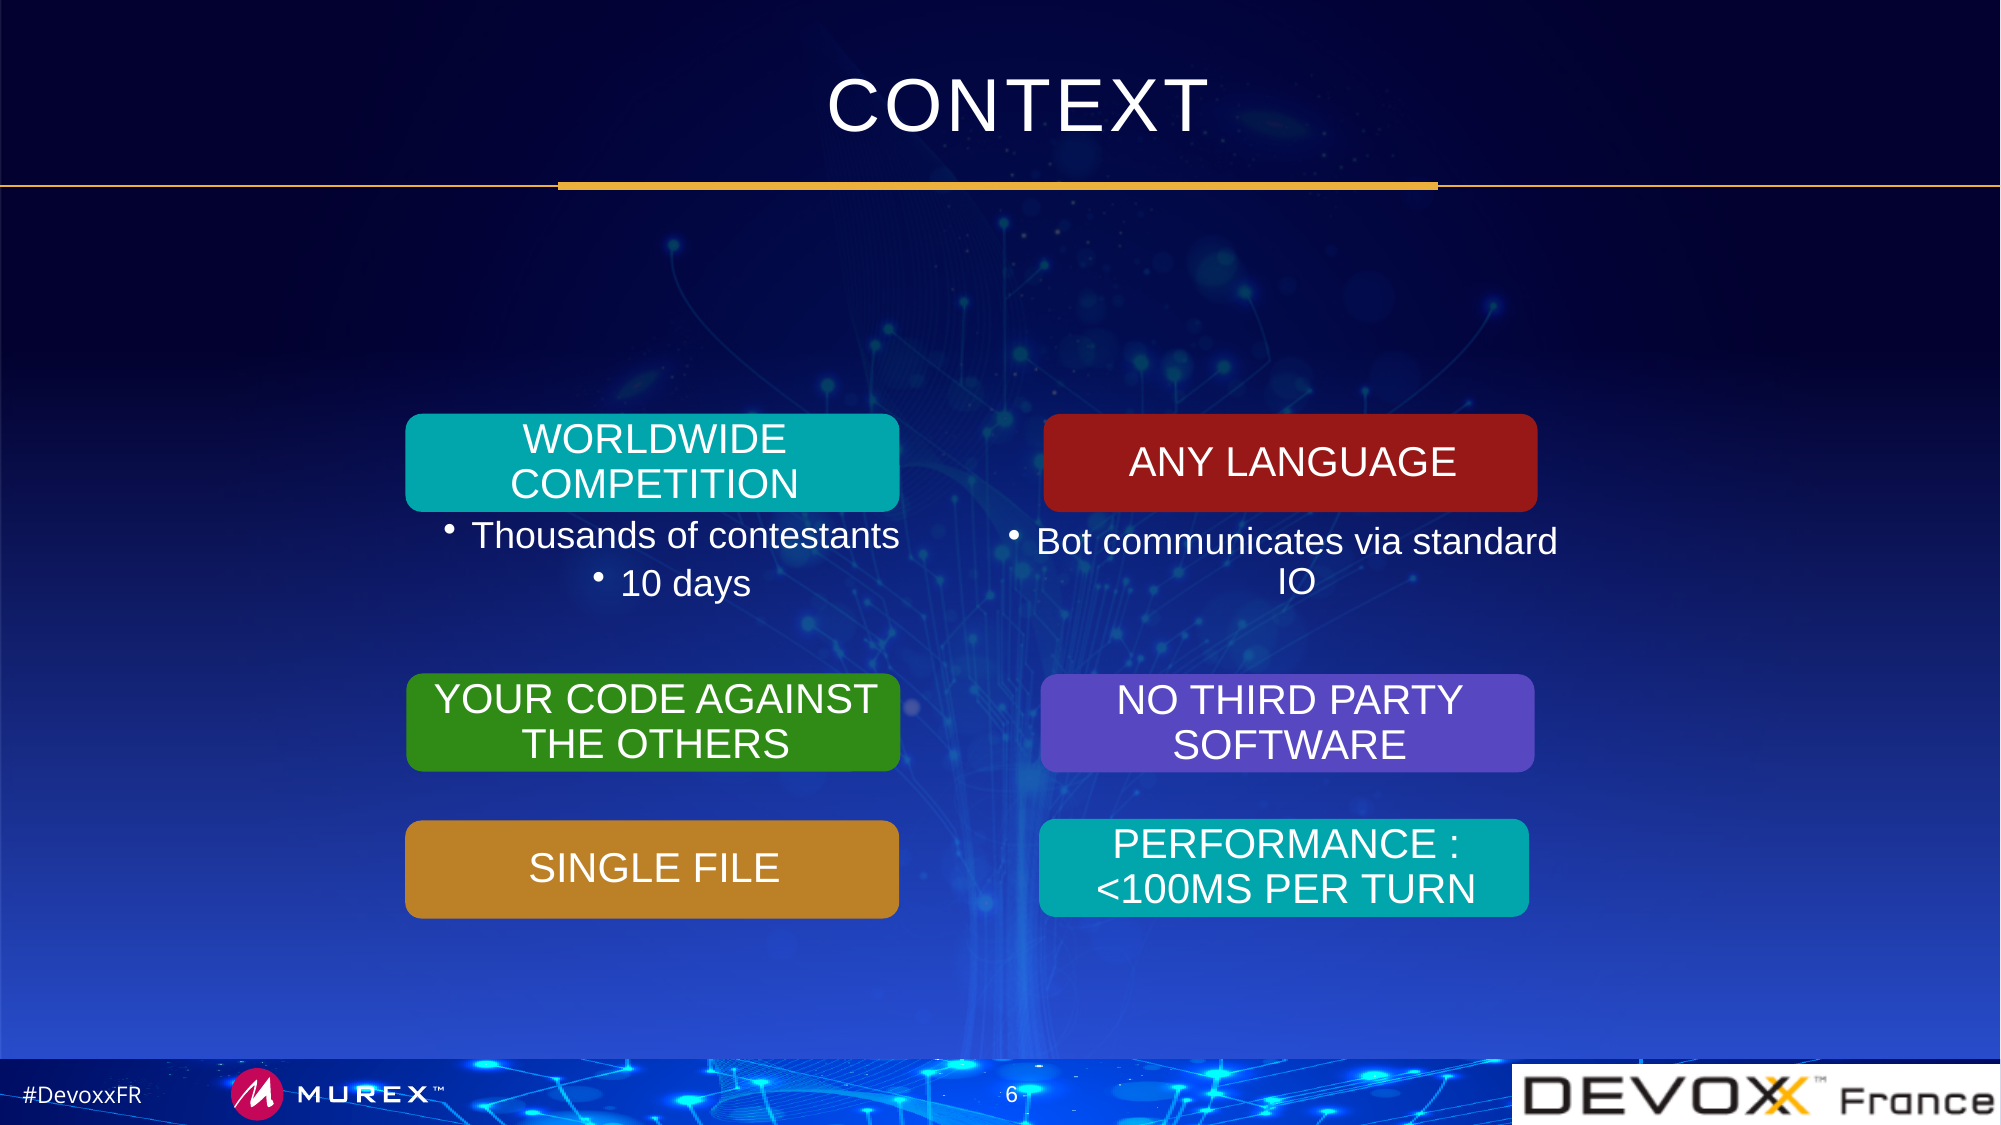

# CONTEXT
WORLDWIDE COMPETITION
Thousands of contestants
10 days
YOUR CODE AGAINST THE OTHERS
SINGLE FILE
ANY LANGUAGE
Bot communicates via standard IO
NO THIRD PARTY SOFTWARE
PERFORMANCE : <100MS PER TURN